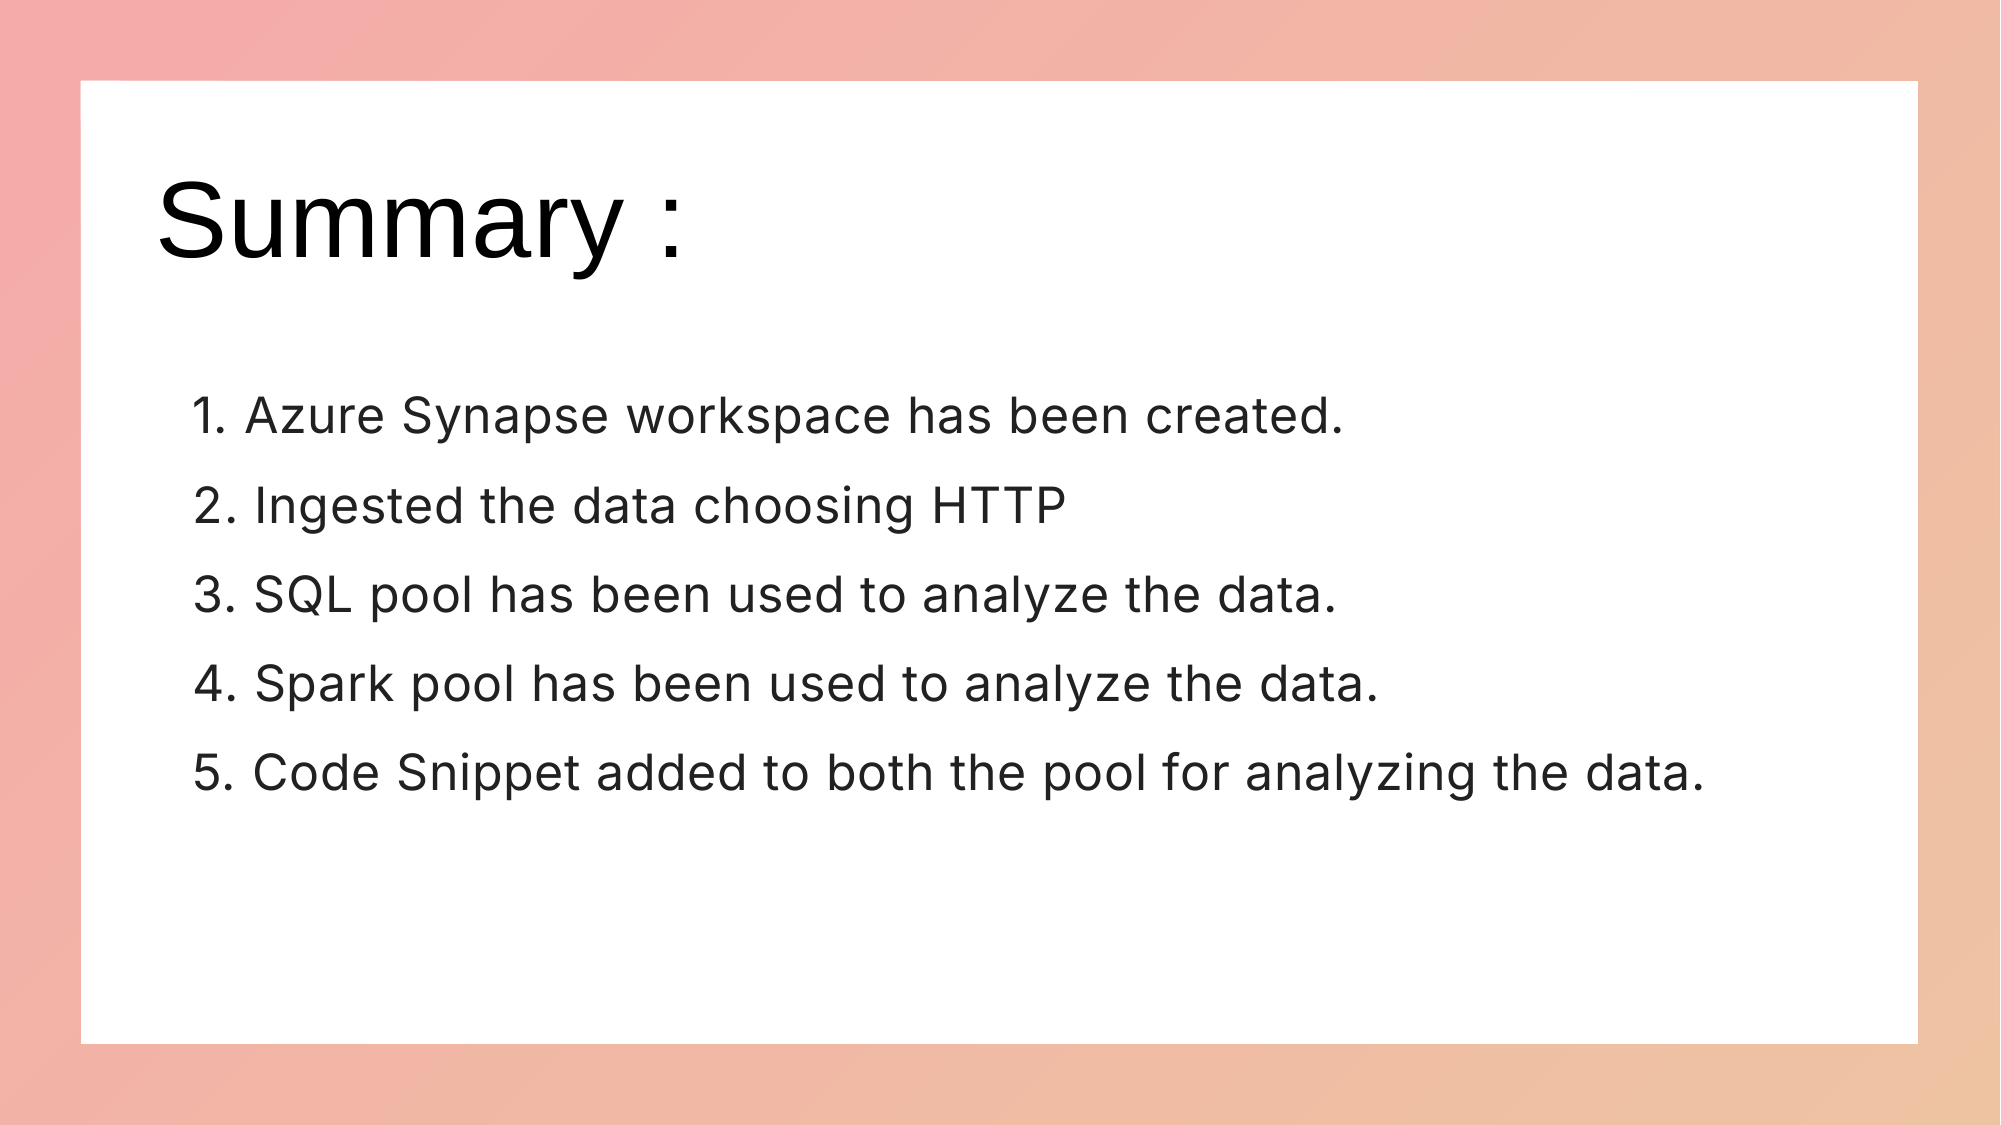

# Summary :
1. Azure Synapse workspace has been created.
2. Ingested the data choosing HTTP
3. SQL pool has been used to analyze the data.
4. Spark pool has been used to analyze the data.
5. Code Snippet added to both the pool for analyzing the data.